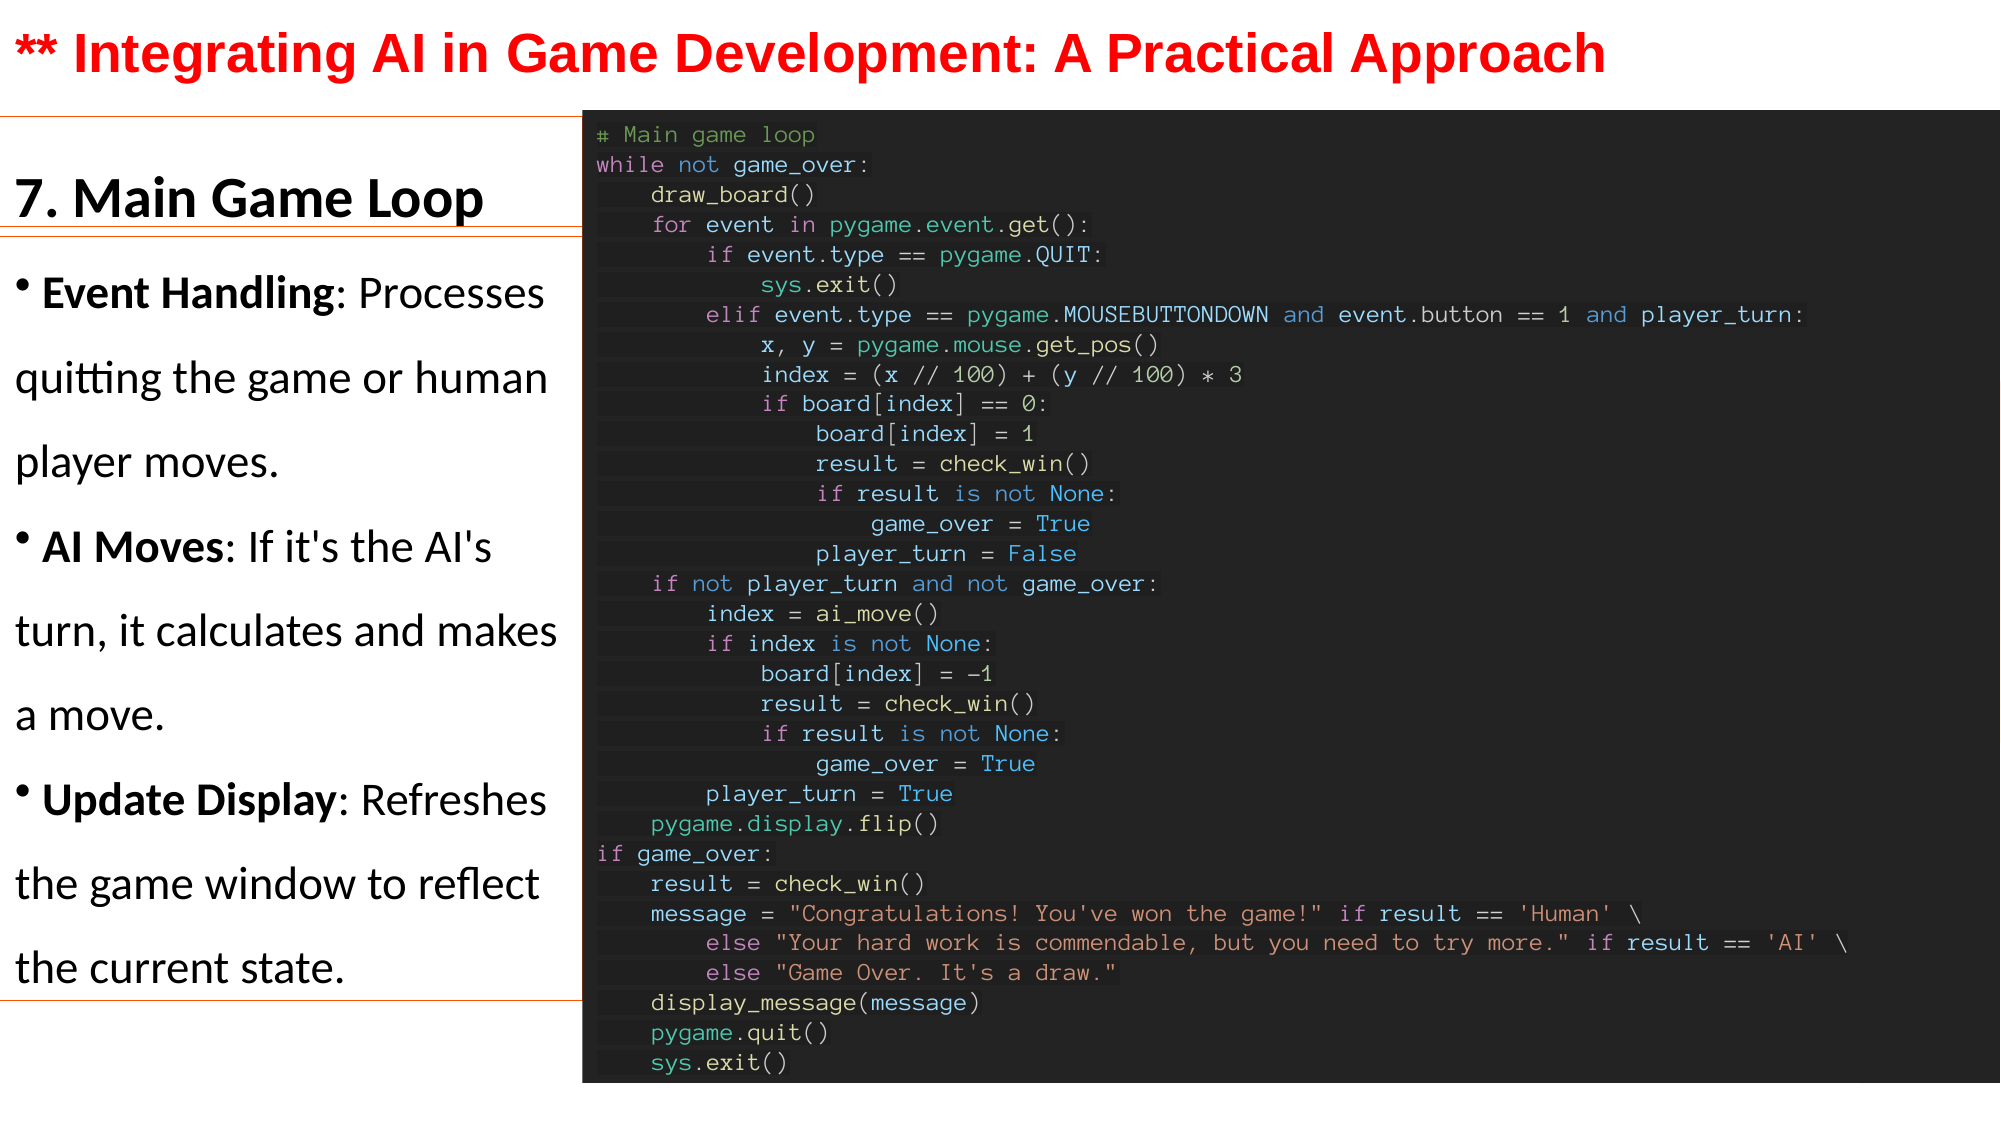

# ** Integrating AI in Game Development: A Practical Approach
# Main game loop
while not game_over:
    draw_board()
    for event in pygame.event.get():
        if event.type == pygame.QUIT:
            sys.exit()
        elif event.type == pygame.MOUSEBUTTONDOWN and event.button == 1 and player_turn:
            x, y = pygame.mouse.get_pos()
            index = (x // 100) + (y // 100) * 3
            if board[index] == 0:
                board[index] = 1
                result = check_win()
                if result is not None:
                    game_over = True
                player_turn = False
    if not player_turn and not game_over:
        index = ai_move()
        if index is not None:
            board[index] = -1
            result = check_win()
            if result is not None:
                game_over = True
        player_turn = True
    pygame.display.flip()
if game_over:
    result = check_win()
    message = "Congratulations! You've won the game!" if result == 'Human' \
        else "Your hard work is commendable, but you need to try more." if result == 'AI' \
        else "Game Over. It's a draw."
    display_message(message)
    pygame.quit()
    sys.exit()
7. Main Game Loop
 Event Handling: Processes quitting the game or human player moves.
 AI Moves: If it's the AI's turn, it calculates and makes a move.
 Update Display: Refreshes the game window to reflect the current state.